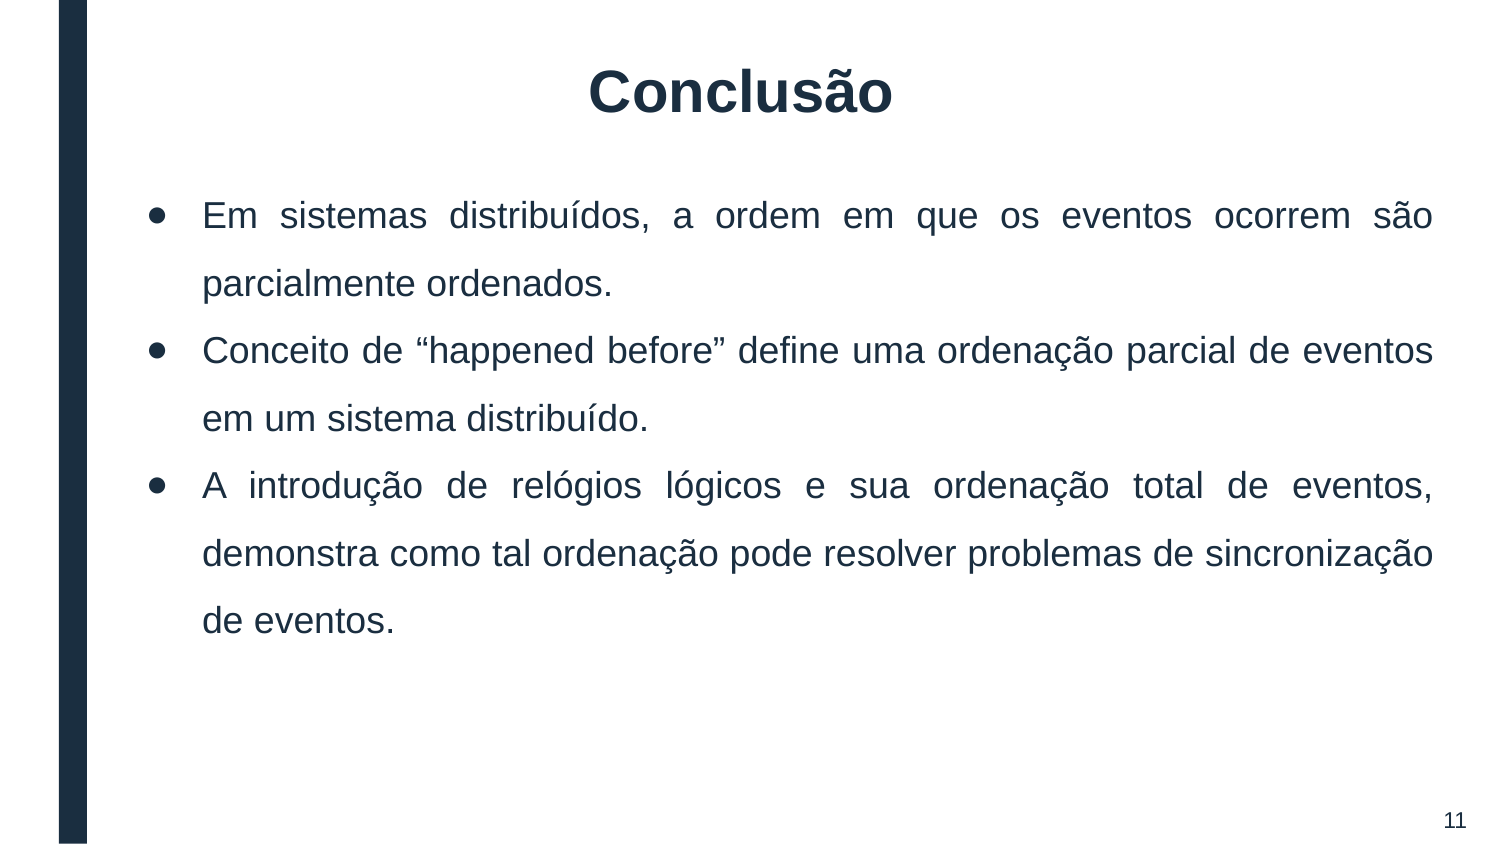

# Conclusão
Em sistemas distribuídos, a ordem em que os eventos ocorrem são parcialmente ordenados.
Conceito de “happened before” define uma ordenação parcial de eventos em um sistema distribuído.
A introdução de relógios lógicos e sua ordenação total de eventos, demonstra como tal ordenação pode resolver problemas de sincronização de eventos.

11